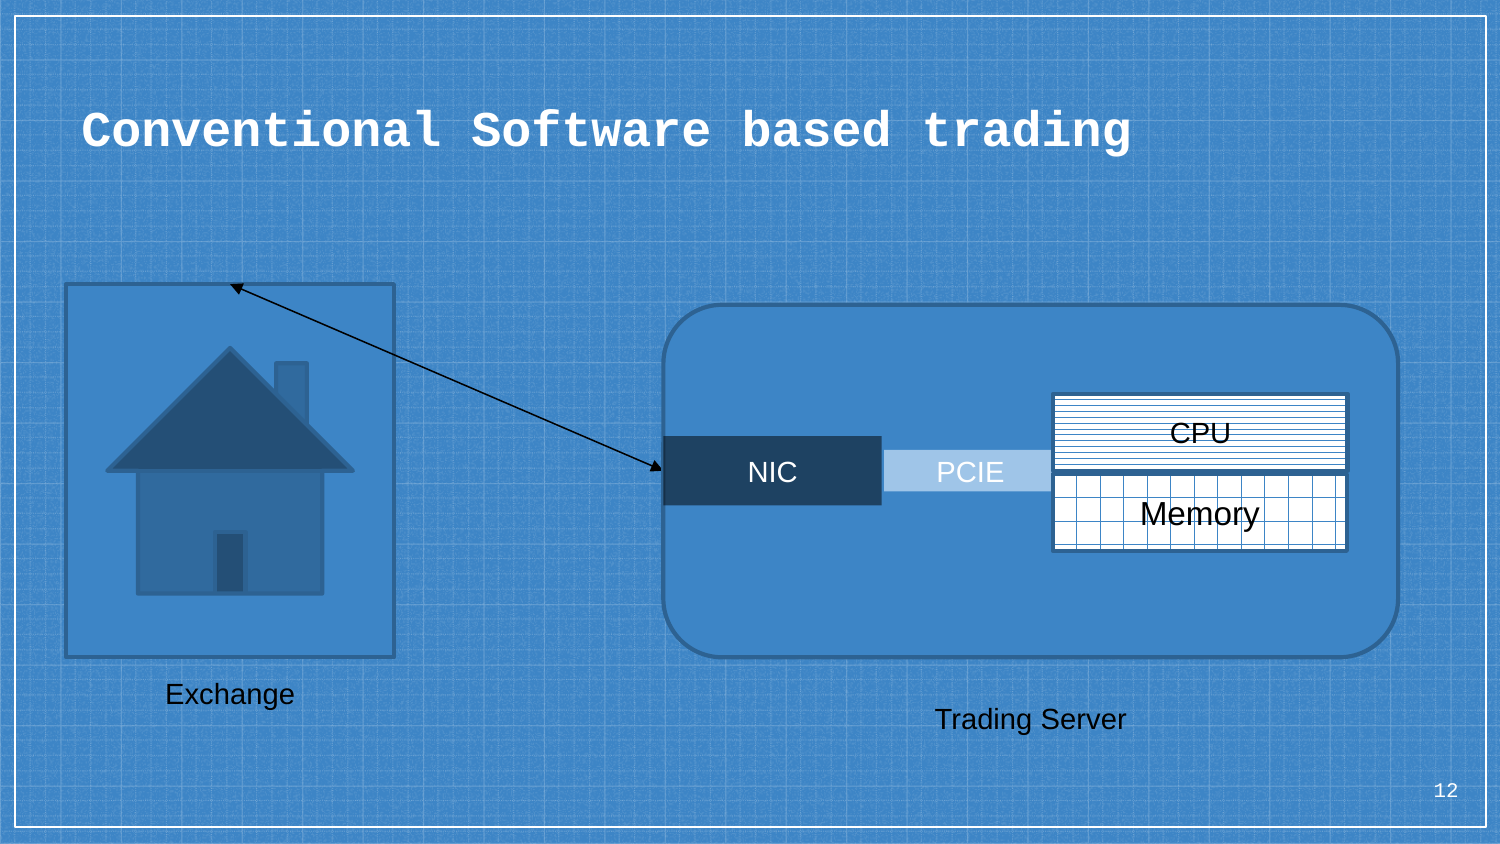

# Conventional Software based trading

CPU
NIC
PCIE
Memory
Exchange
Trading Server
12